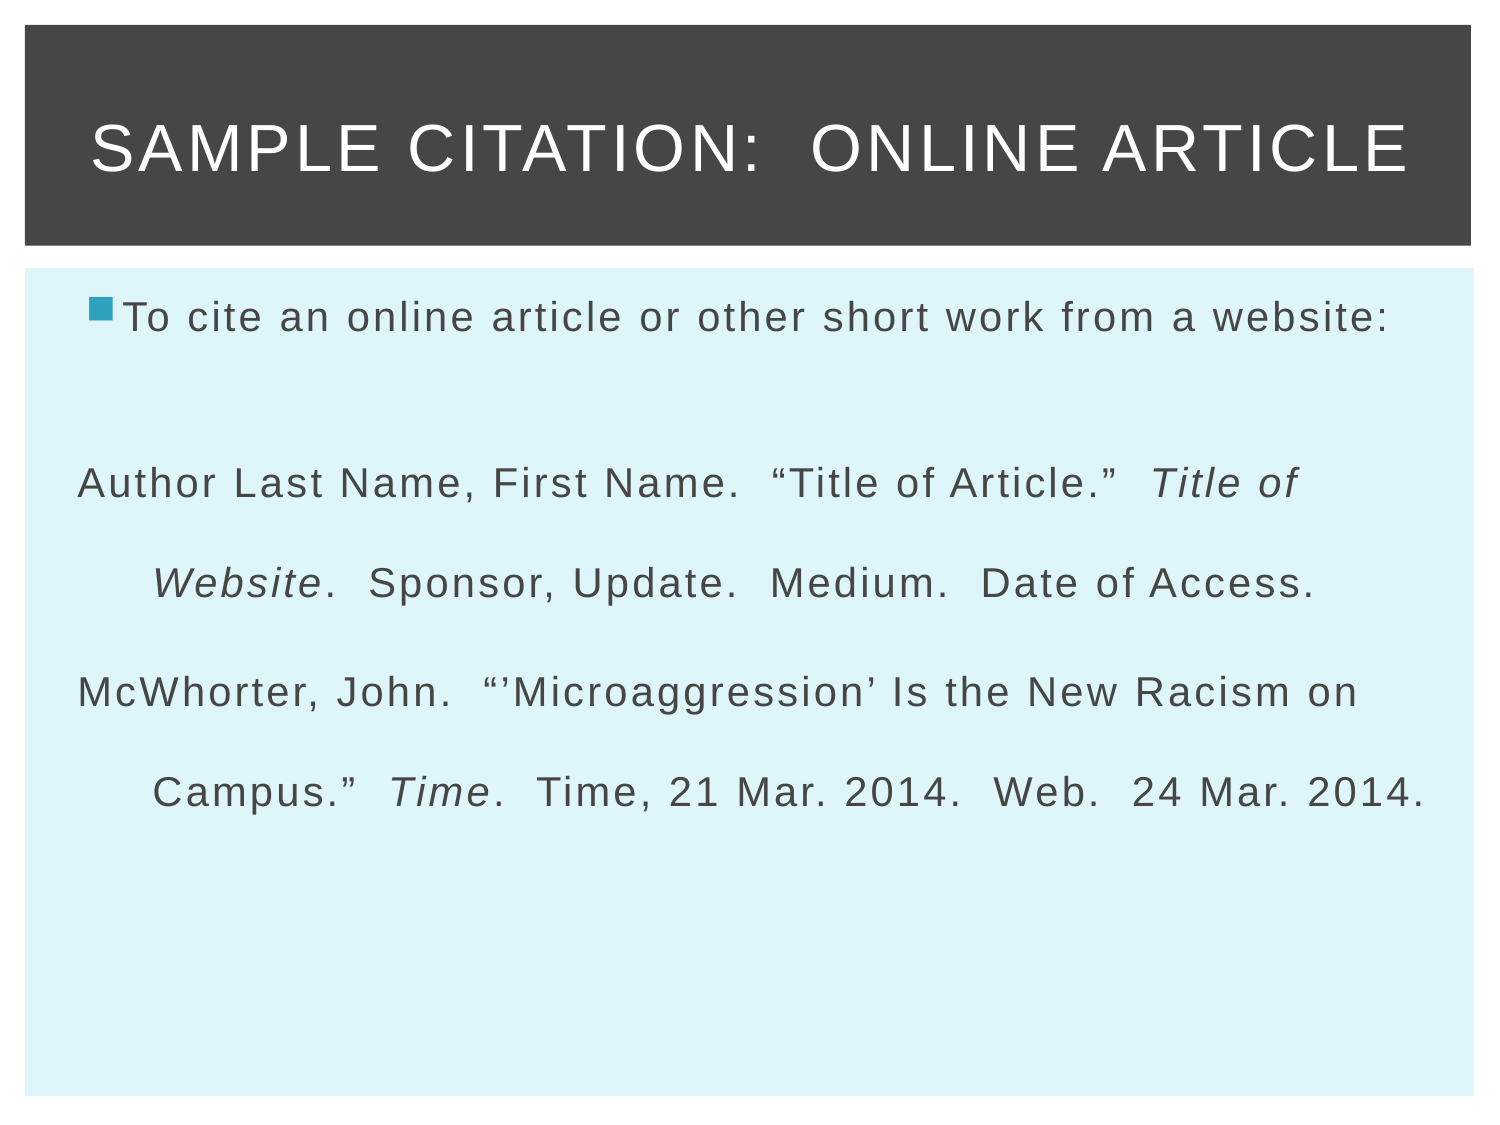

# Sample Citation:  Online Article
To cite an online article or other short work from a website:

Author Last Name, First Name.  “Title of Article.”  Title of Website.  Sponsor, Update.  Medium.  Date of Access.
McWhorter, John.  “’Microaggression’ Is the New Racism on Campus.”  Time.  Time, 21 Mar. 2014.  Web.  24 Mar. 2014.